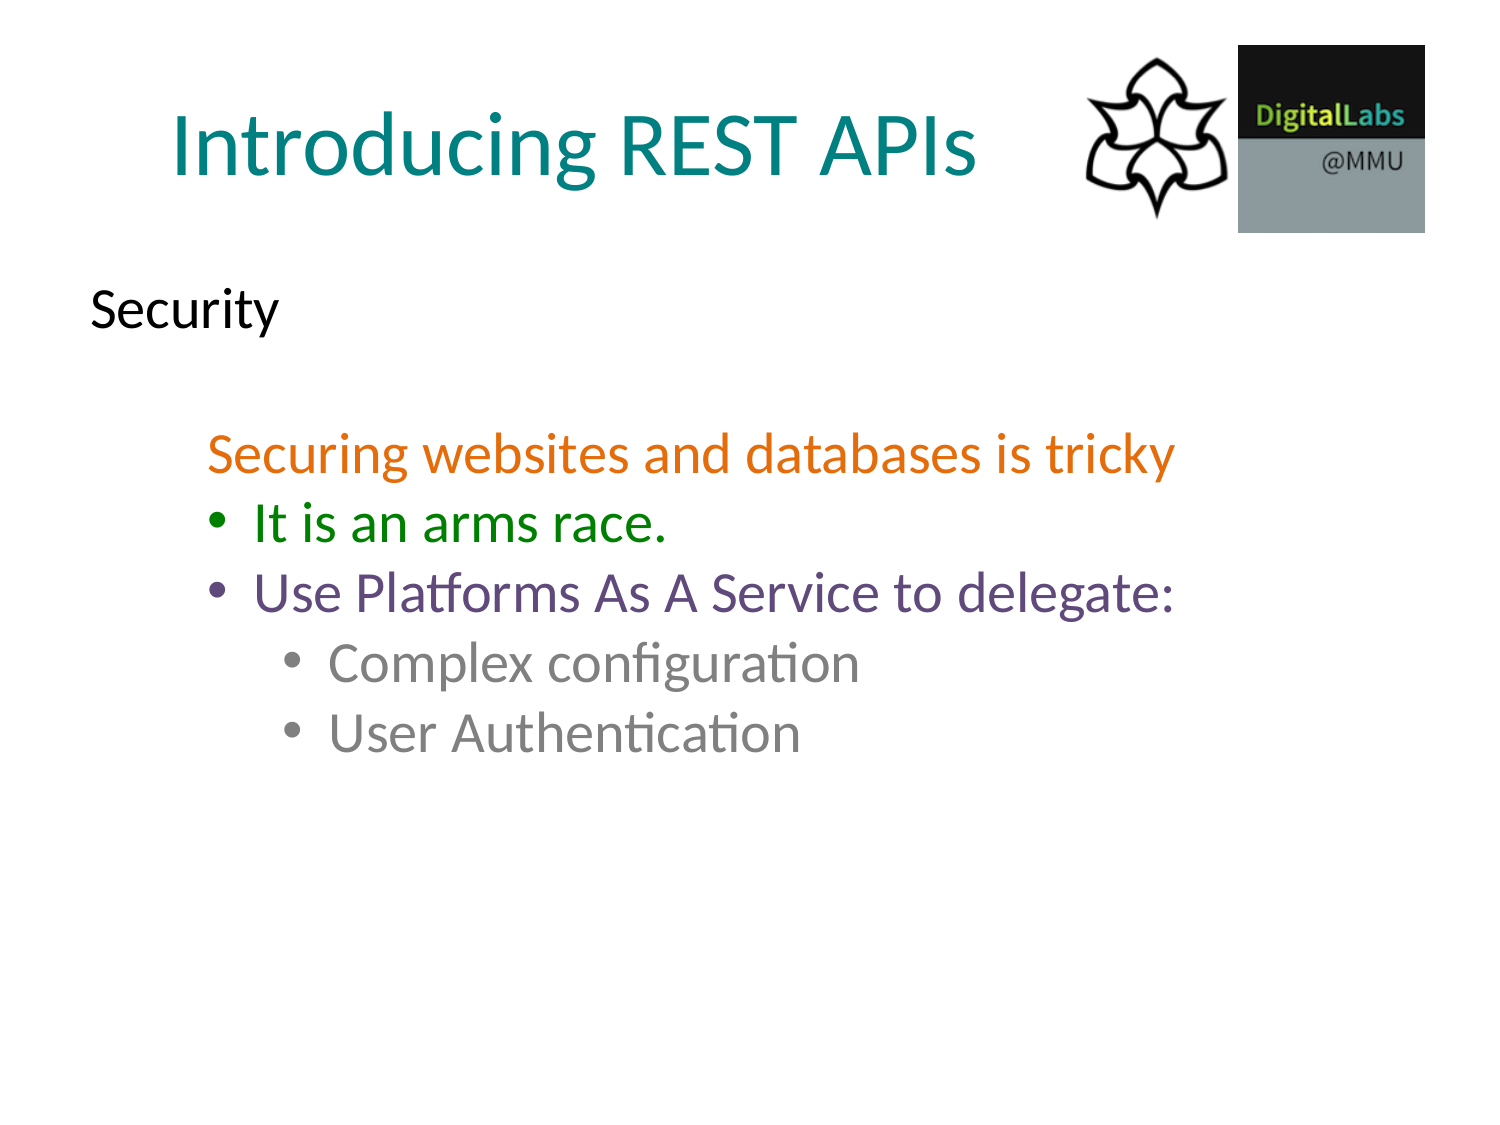

# Introducing REST APIs
Security
Securing websites and databases is tricky
It is an arms race.
Use Platforms As A Service to delegate:
Complex configuration
User Authentication